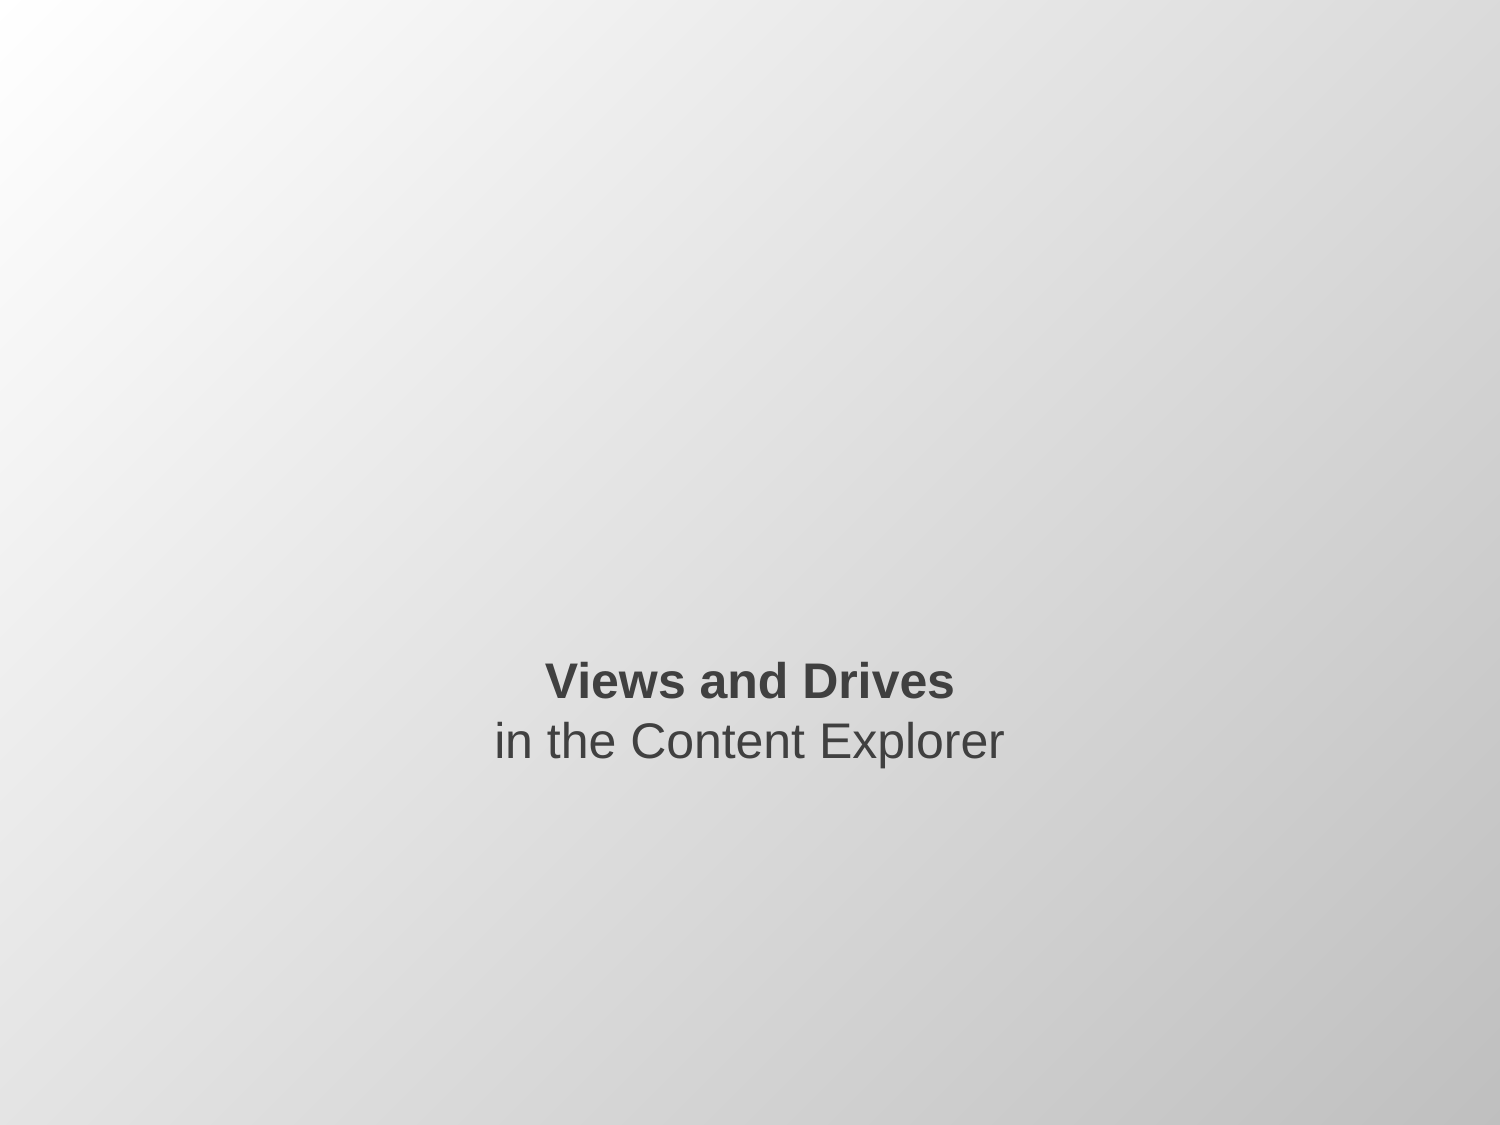

# Views and Drives in the Content Explorer